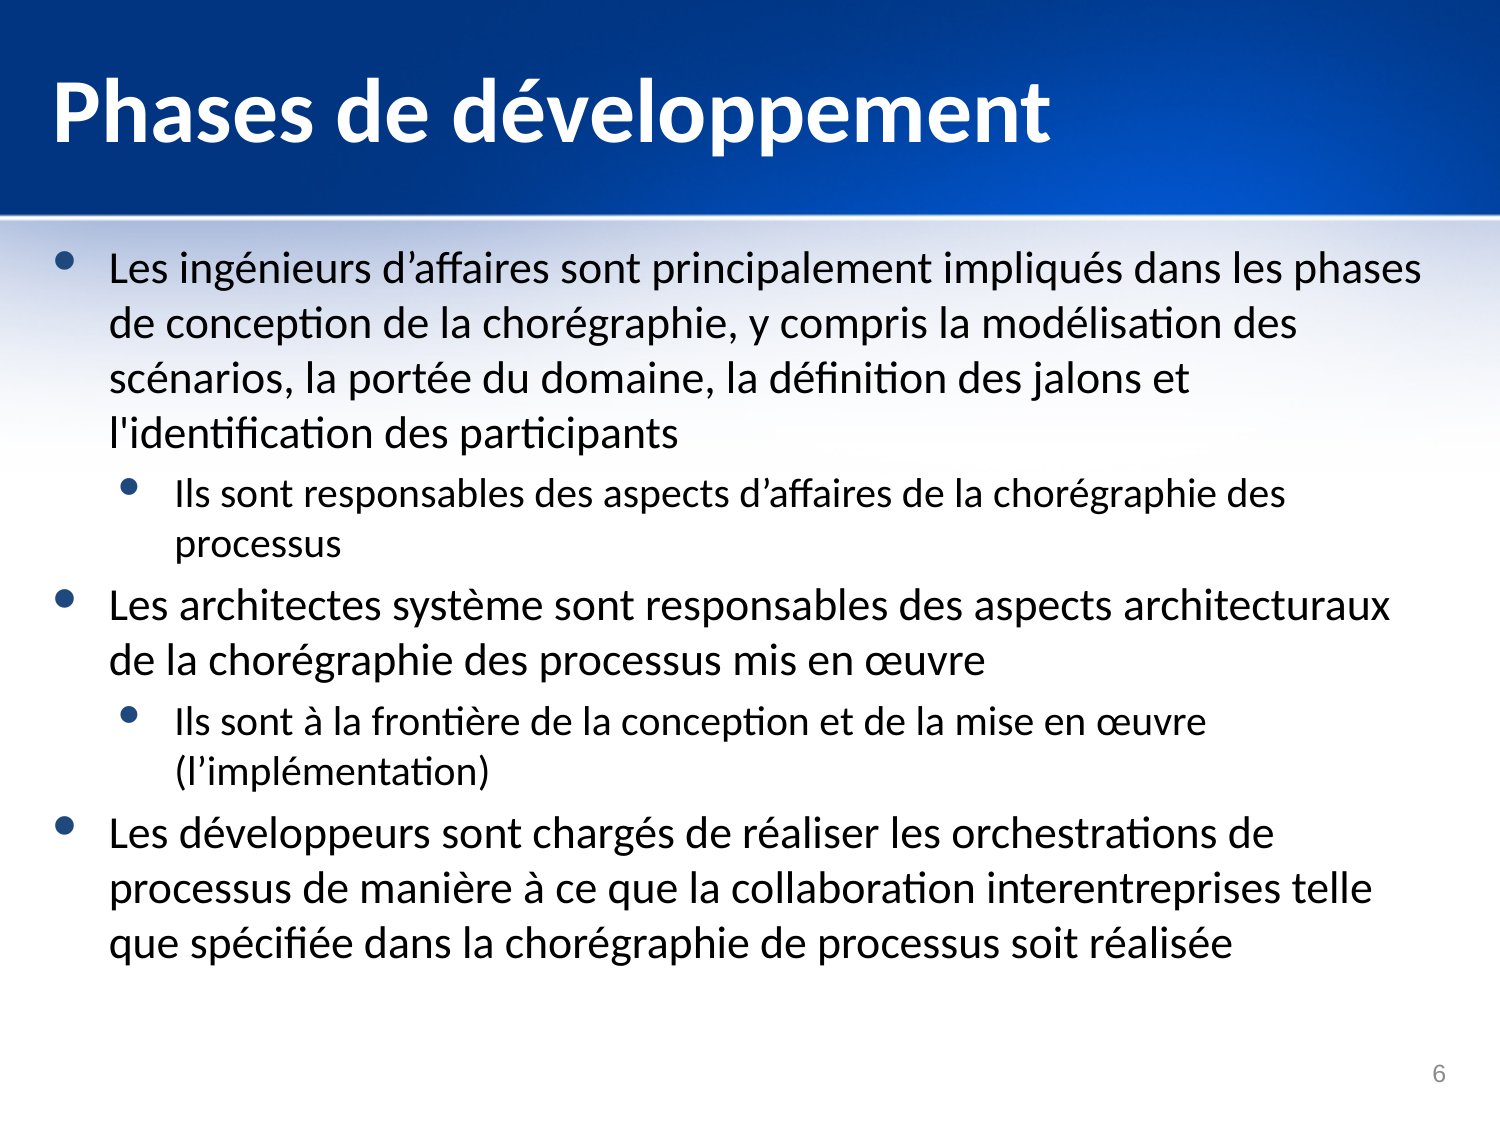

# Phases de développement
Les ingénieurs d’affaires sont principalement impliqués dans les phases de conception de la chorégraphie, y compris la modélisation des scénarios, la portée du domaine, la définition des jalons et l'identification des participants
Ils sont responsables des aspects d’affaires de la chorégraphie des processus
Les architectes système sont responsables des aspects architecturaux de la chorégraphie des processus mis en œuvre
Ils sont à la frontière de la conception et de la mise en œuvre (l’implémentation)
Les développeurs sont chargés de réaliser les orchestrations de processus de manière à ce que la collaboration interentreprises telle que spécifiée dans la chorégraphie de processus soit réalisée

6